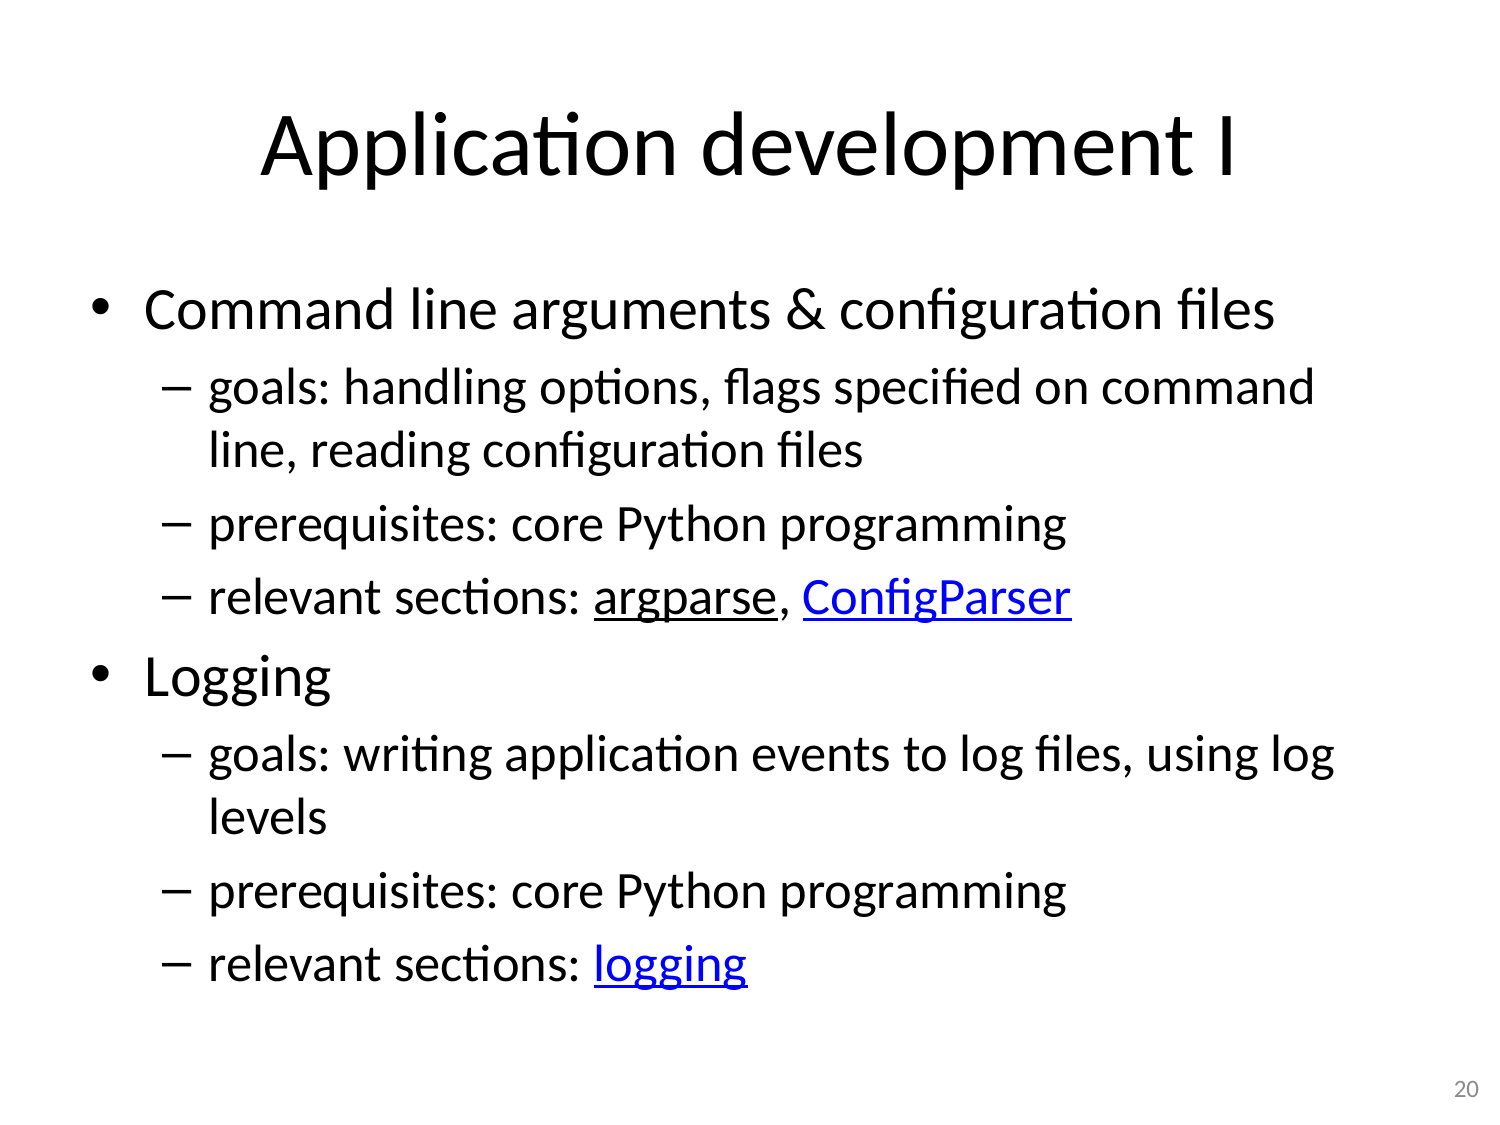

# Application development I
Command line arguments & configuration files
goals: handling options, flags specified on command line, reading configuration files
prerequisites: core Python programming
relevant sections: argparse, ConfigParser
Logging
goals: writing application events to log files, using log levels
prerequisites: core Python programming
relevant sections: logging
20